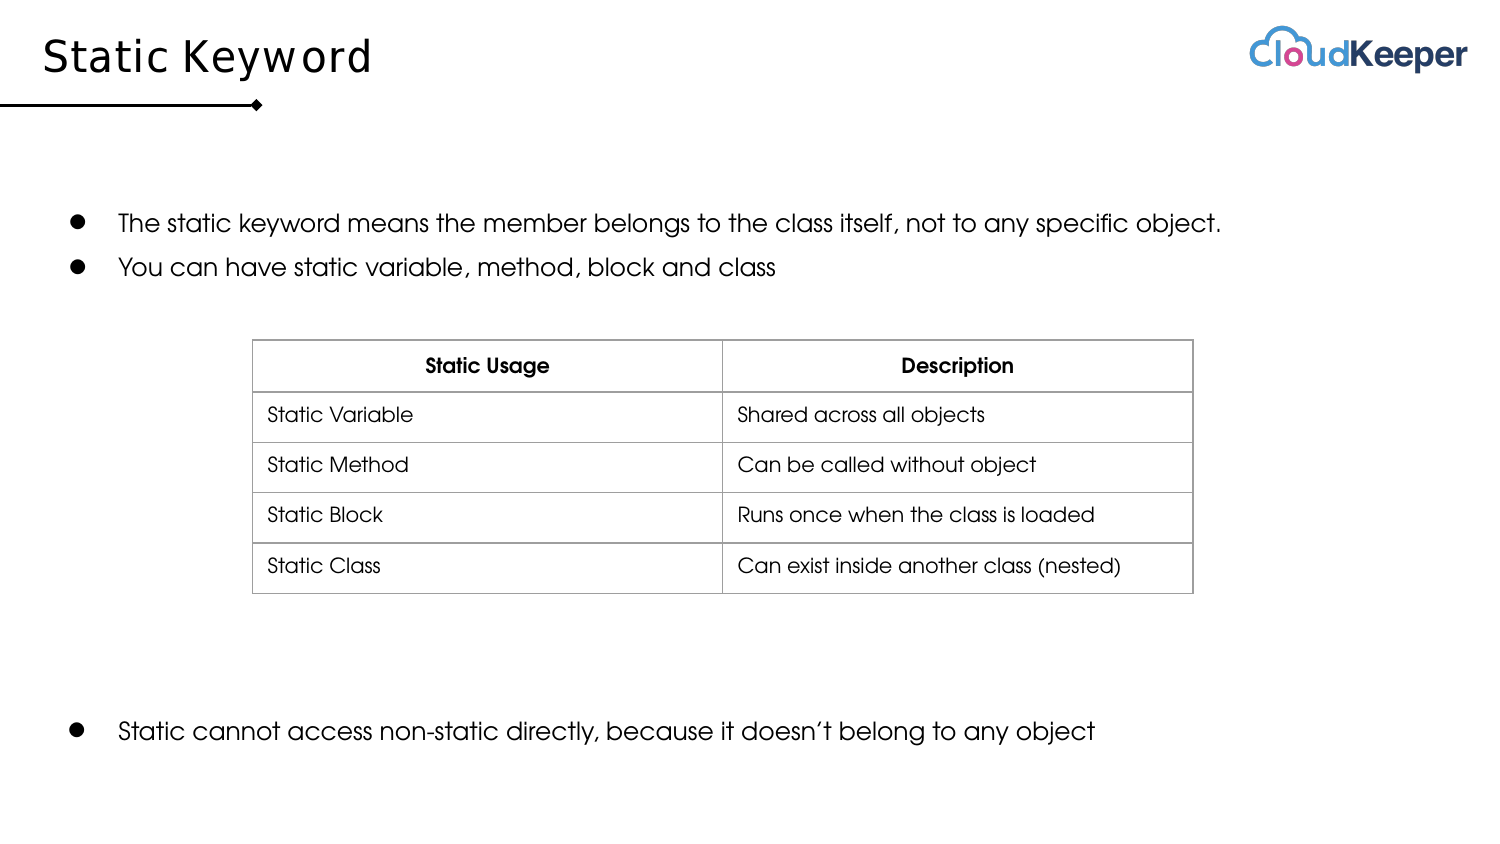

# Static Keyword

The static keyword means the member belongs to the class itself, not to any specific object.
You can have static variable, method, block and class
| Static Usage | Description |
| --- | --- |
| Static Variable | Shared across all objects |
| Static Method | Can be called without object |
| Static Block | Runs once when the class is loaded |
| Static Class | Can exist inside another class (nested) |

Static cannot access non-static directly, because it doesn’t belong to any object